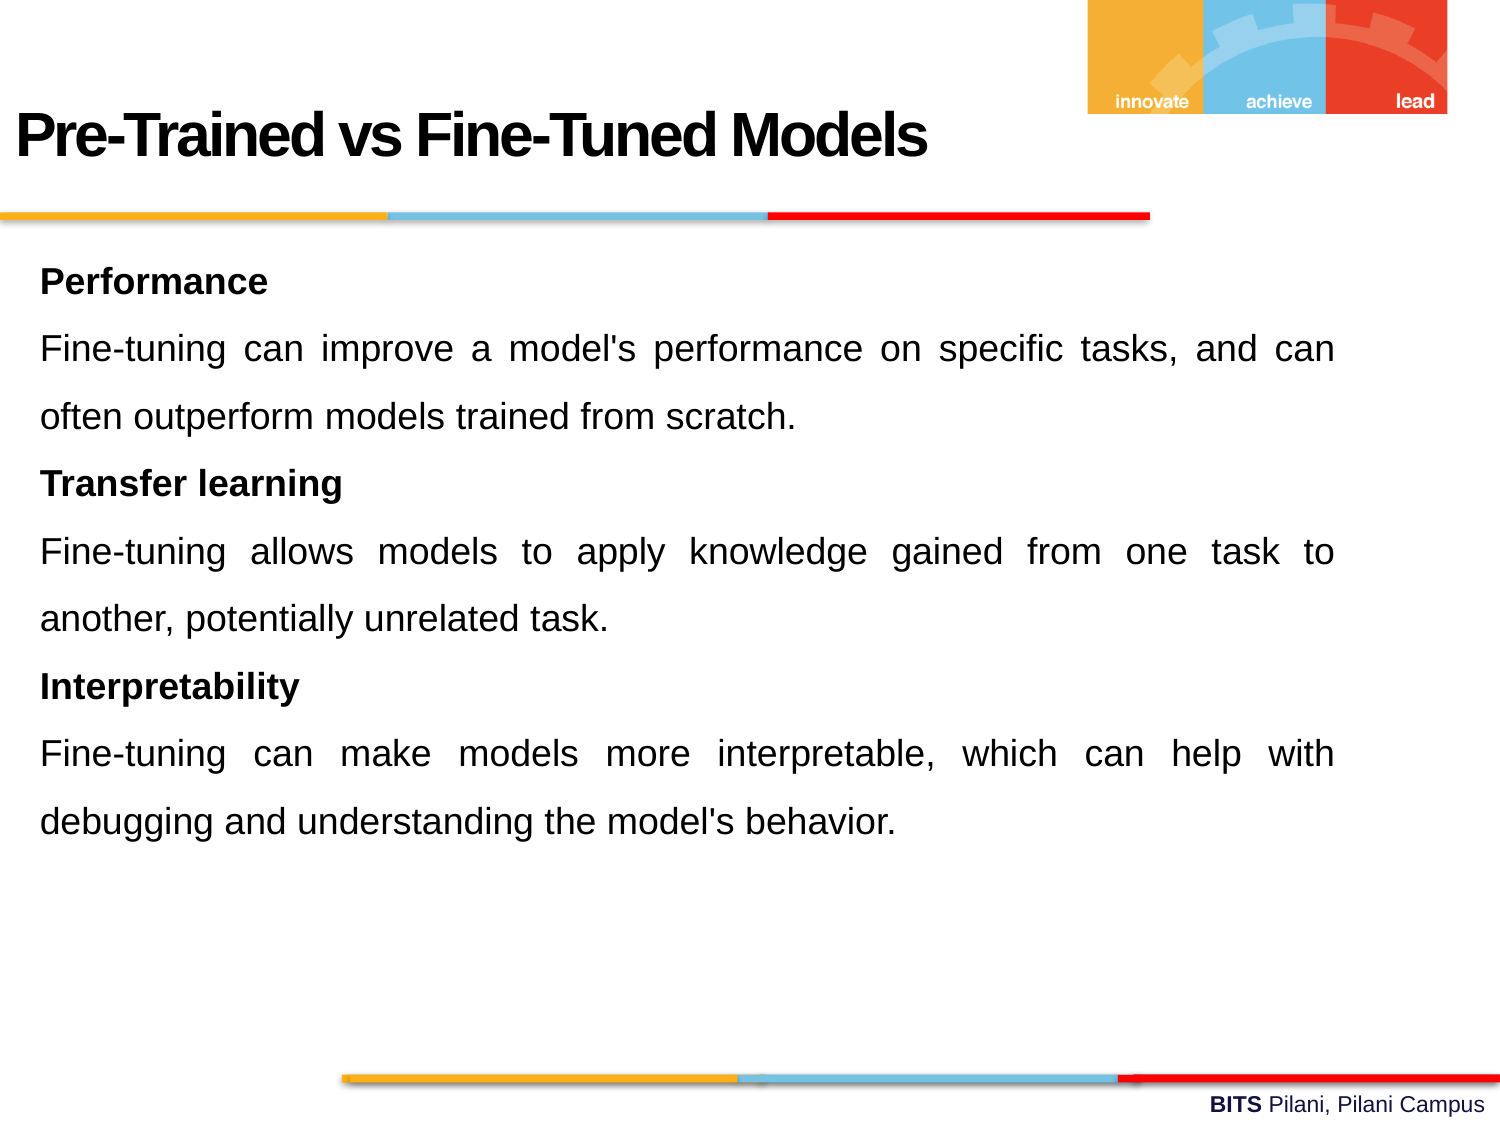

Pre-Trained vs Fine-Tuned Models
Performance
Fine-tuning can improve a model's performance on specific tasks, and can often outperform models trained from scratch.
Transfer learning
Fine-tuning allows models to apply knowledge gained from one task to another, potentially unrelated task.
Interpretability
Fine-tuning can make models more interpretable, which can help with debugging and understanding the model's behavior.